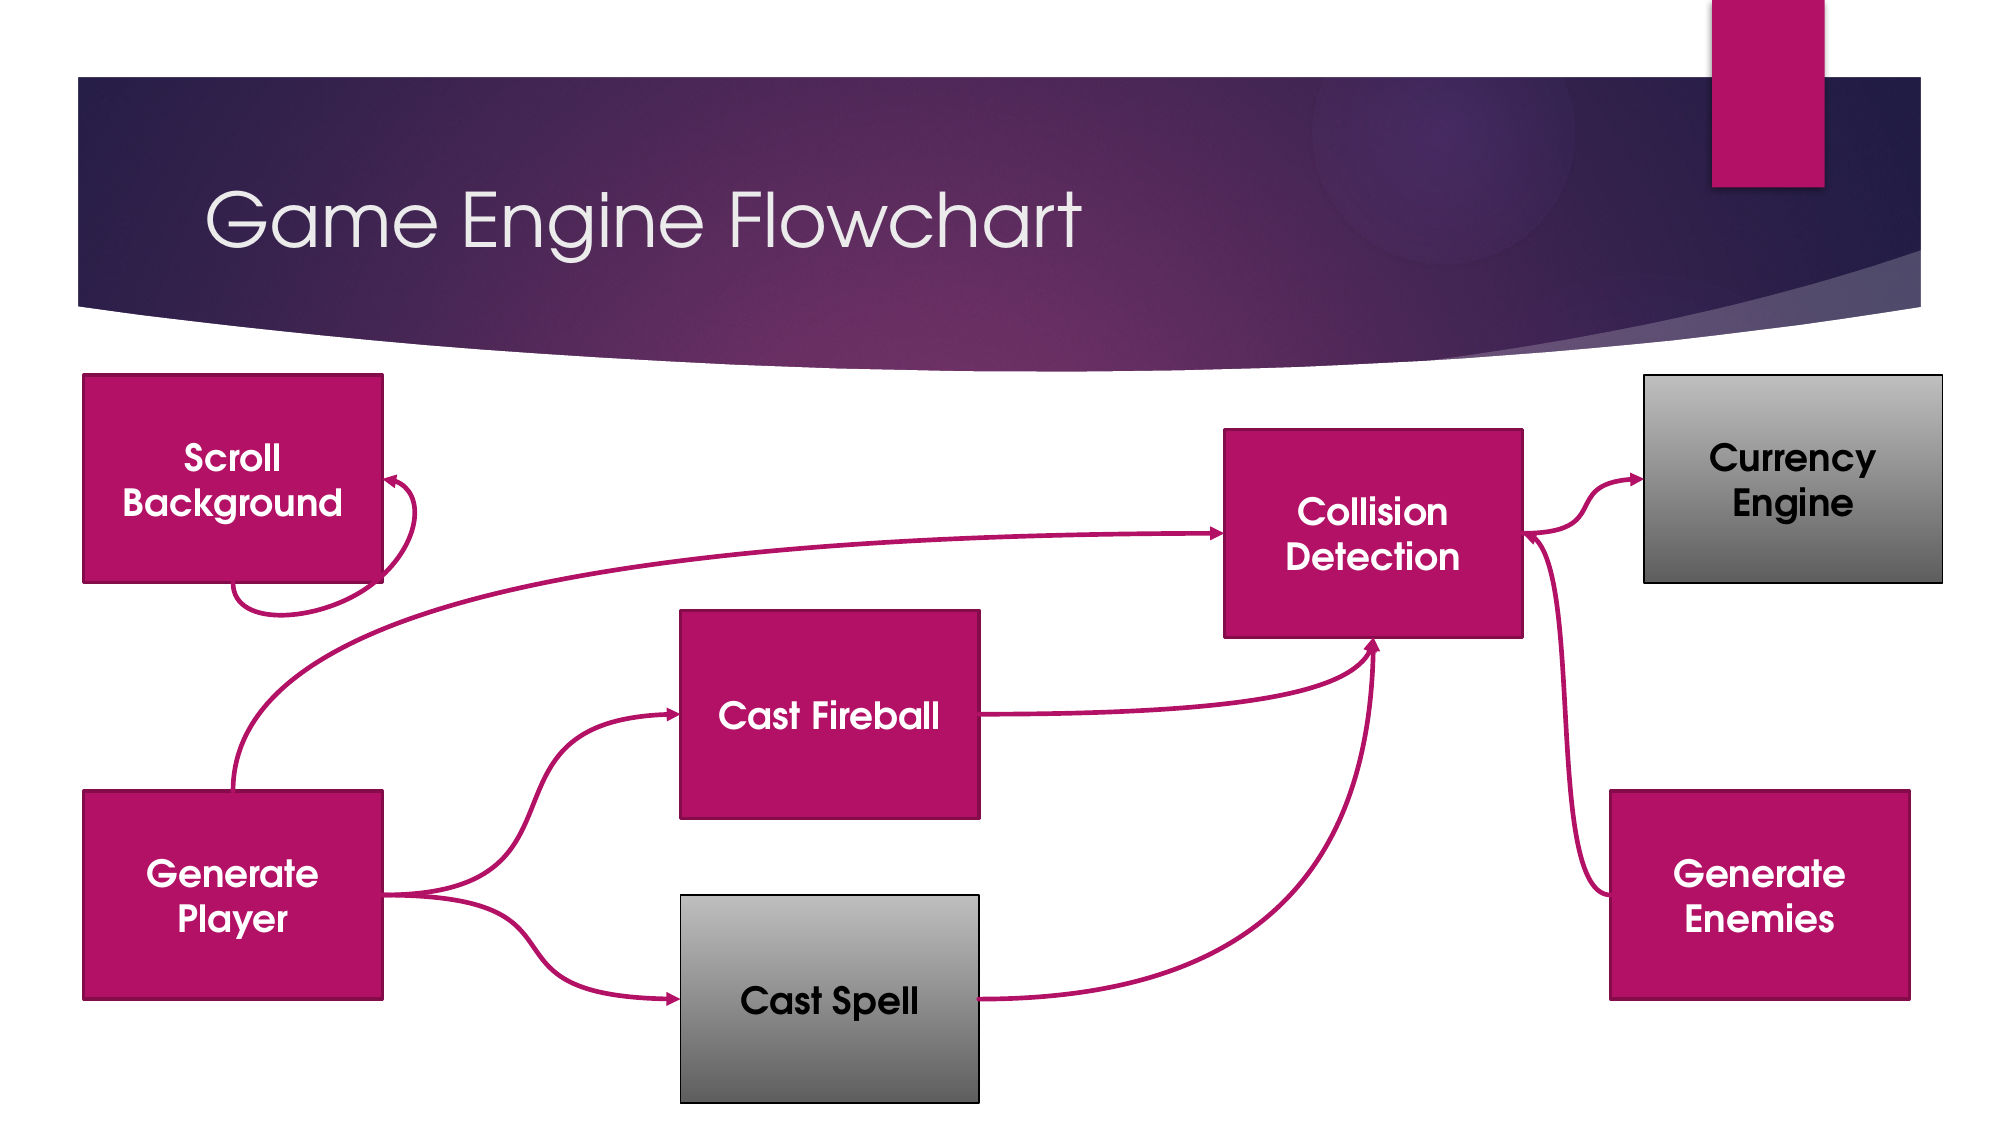

# Game Engine Flowchart
Scroll Background
Currency Engine
Collision Detection
Cast Fireball
Generate Player
Generate Enemies
Cast Spell